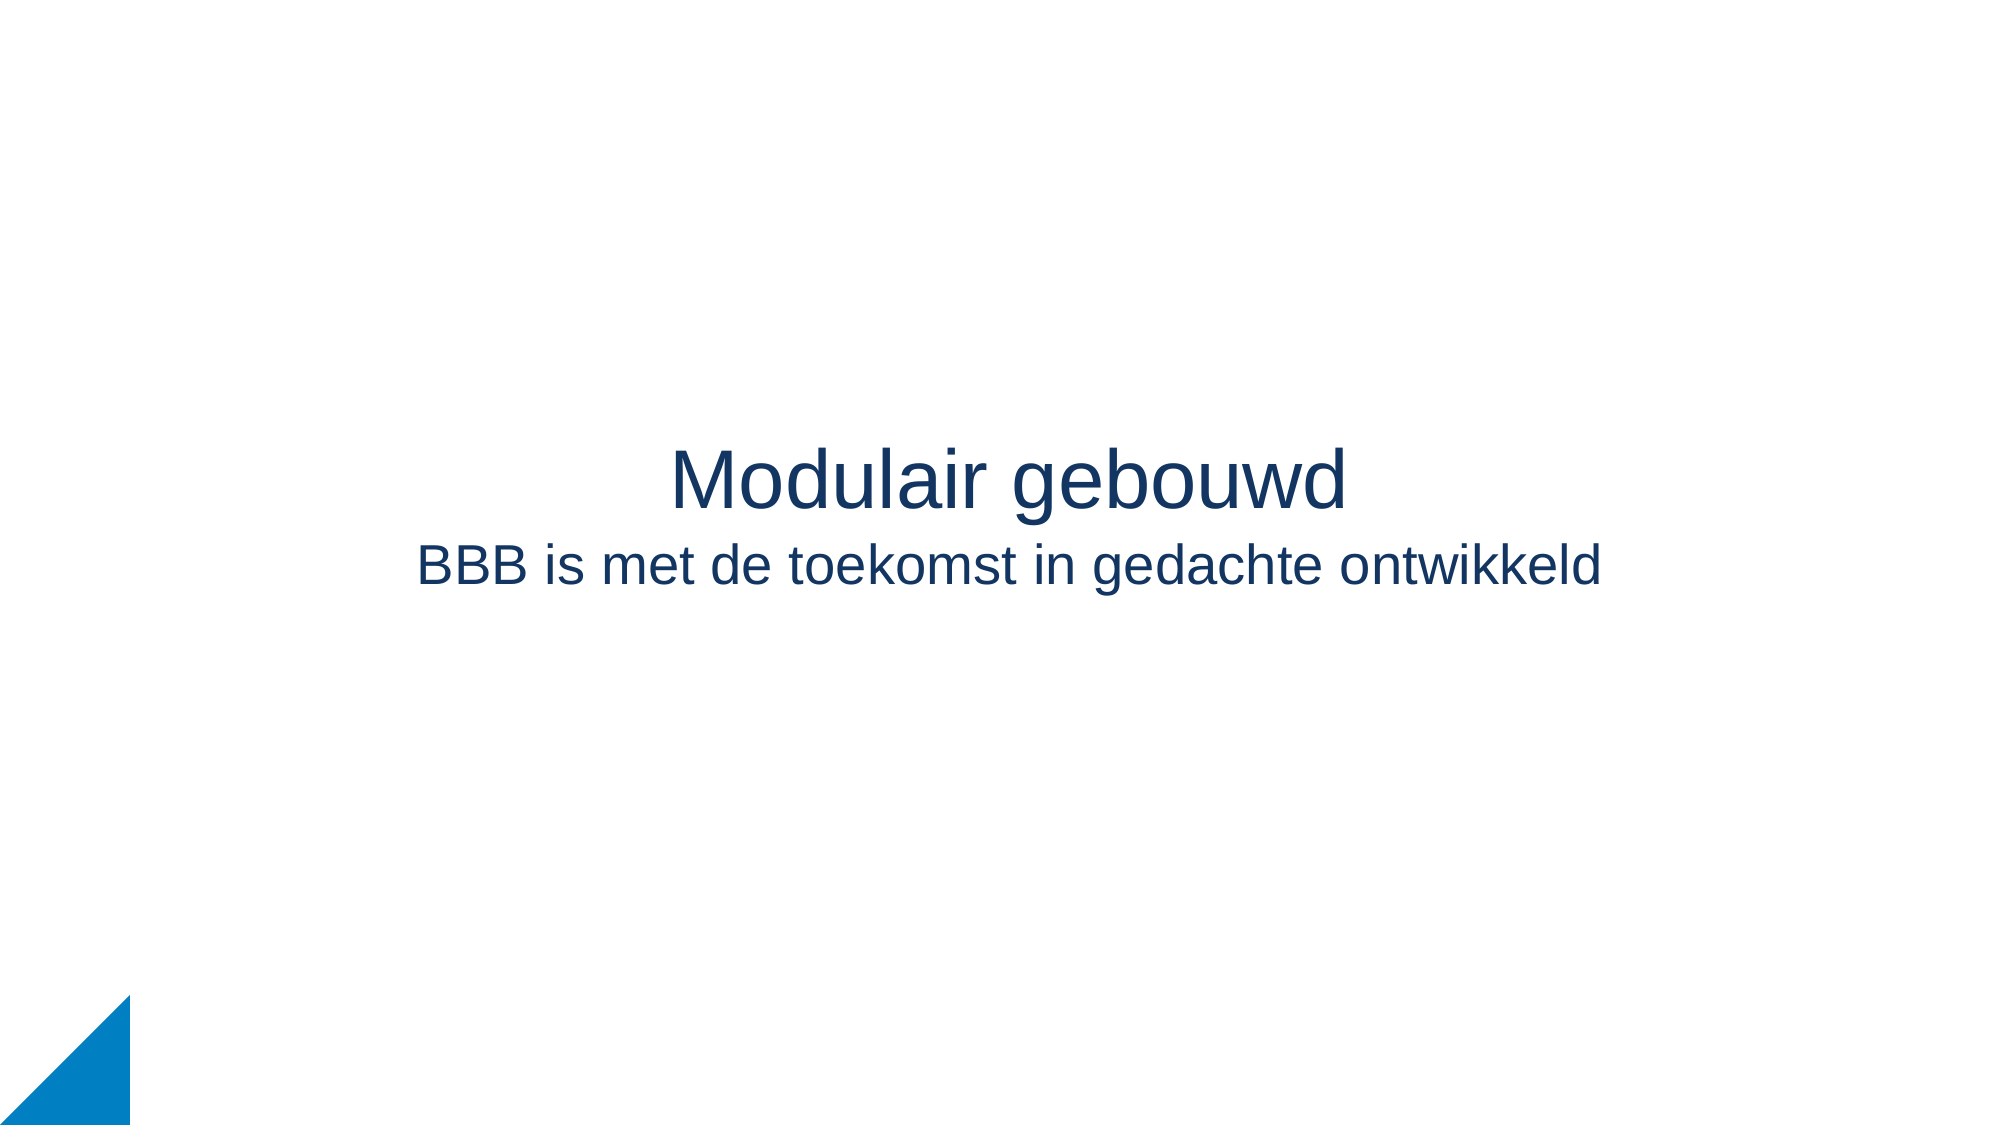

Modulair gebouwd
BBB is met de toekomst in gedachte ontwikkeld